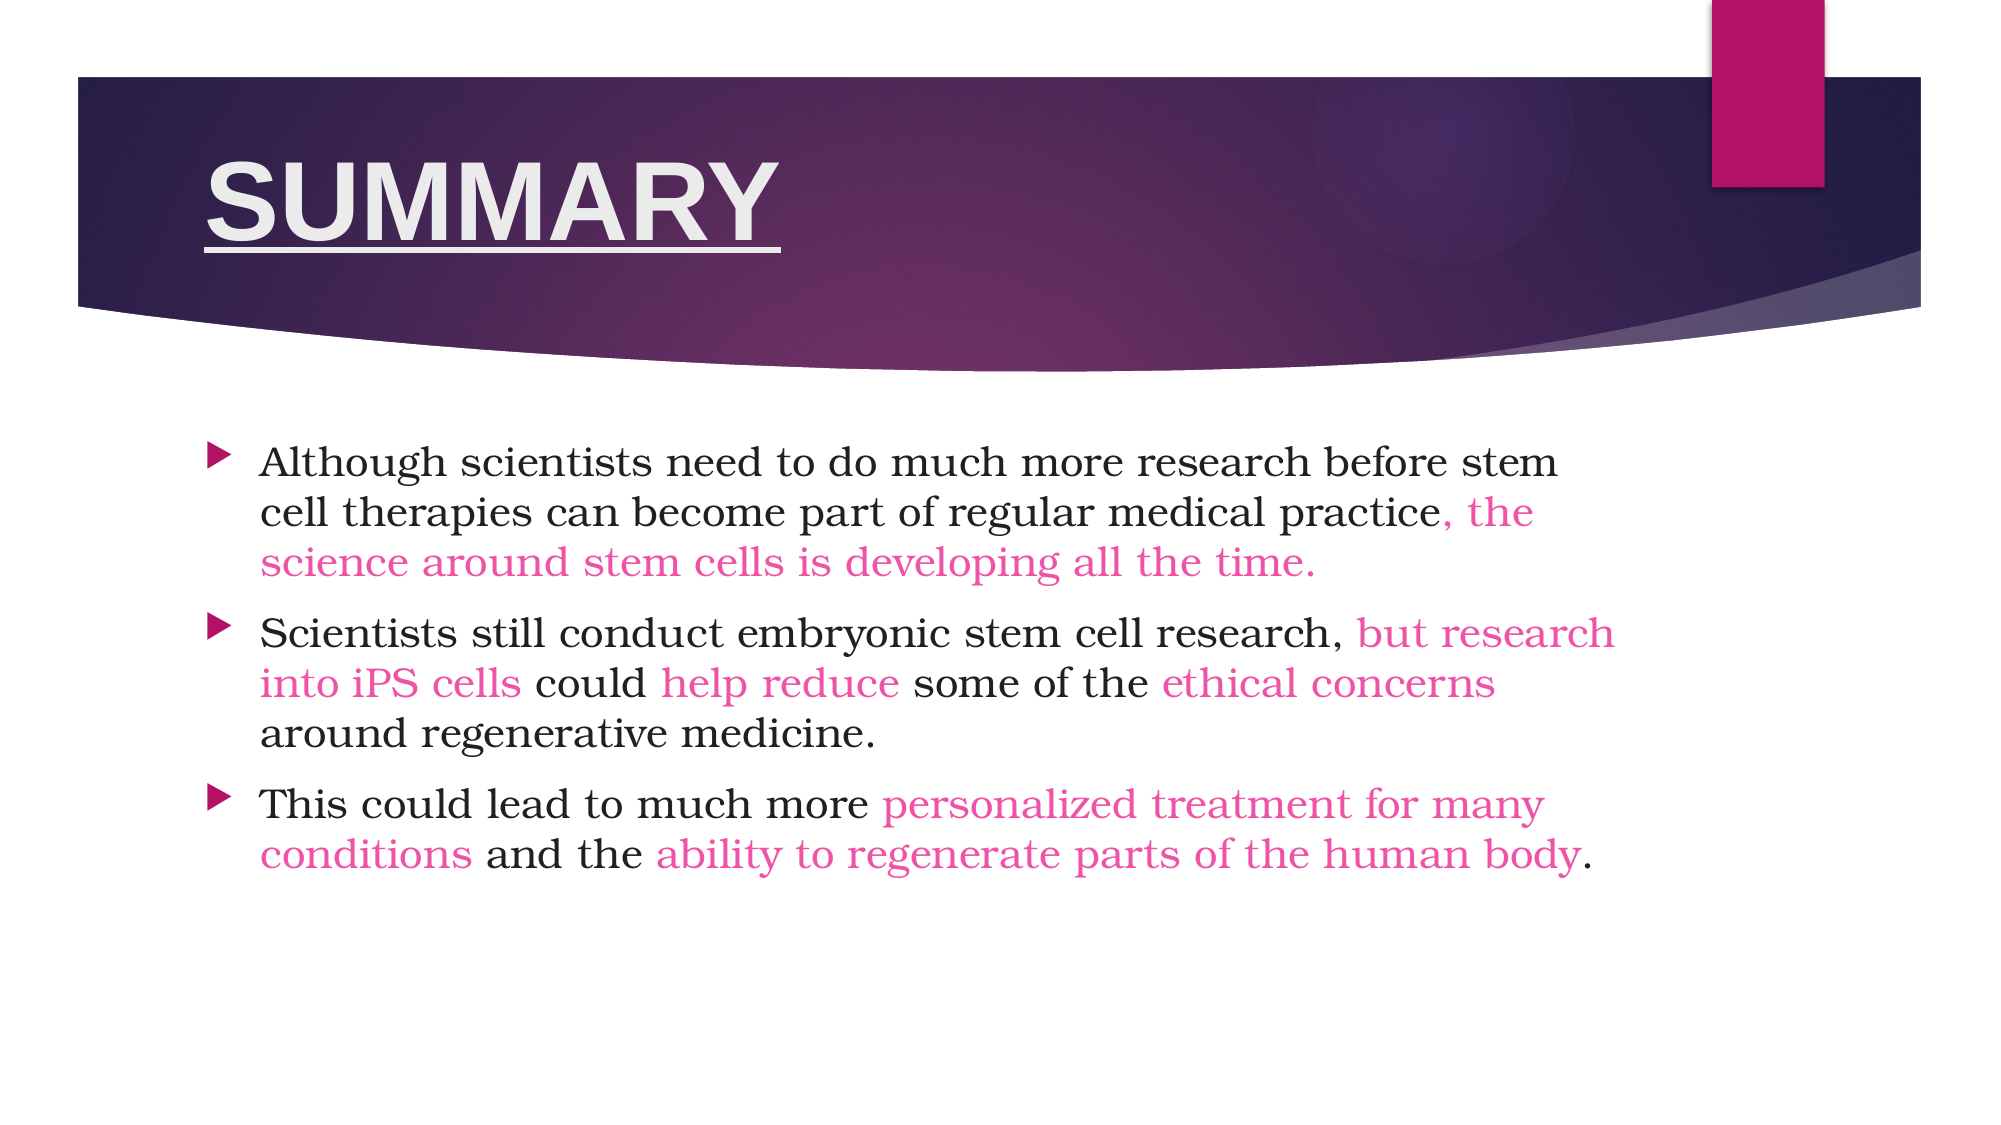

# SUMMARY
Although scientists need to do much more research before stem cell therapies can become part of regular medical practice, the science around stem cells is developing all the time.
Scientists still conduct embryonic stem cell research, but research into iPS cells could help reduce some of the ethical concerns around regenerative medicine.
This could lead to much more personalized treatment for many conditions and the ability to regenerate parts of the human body.